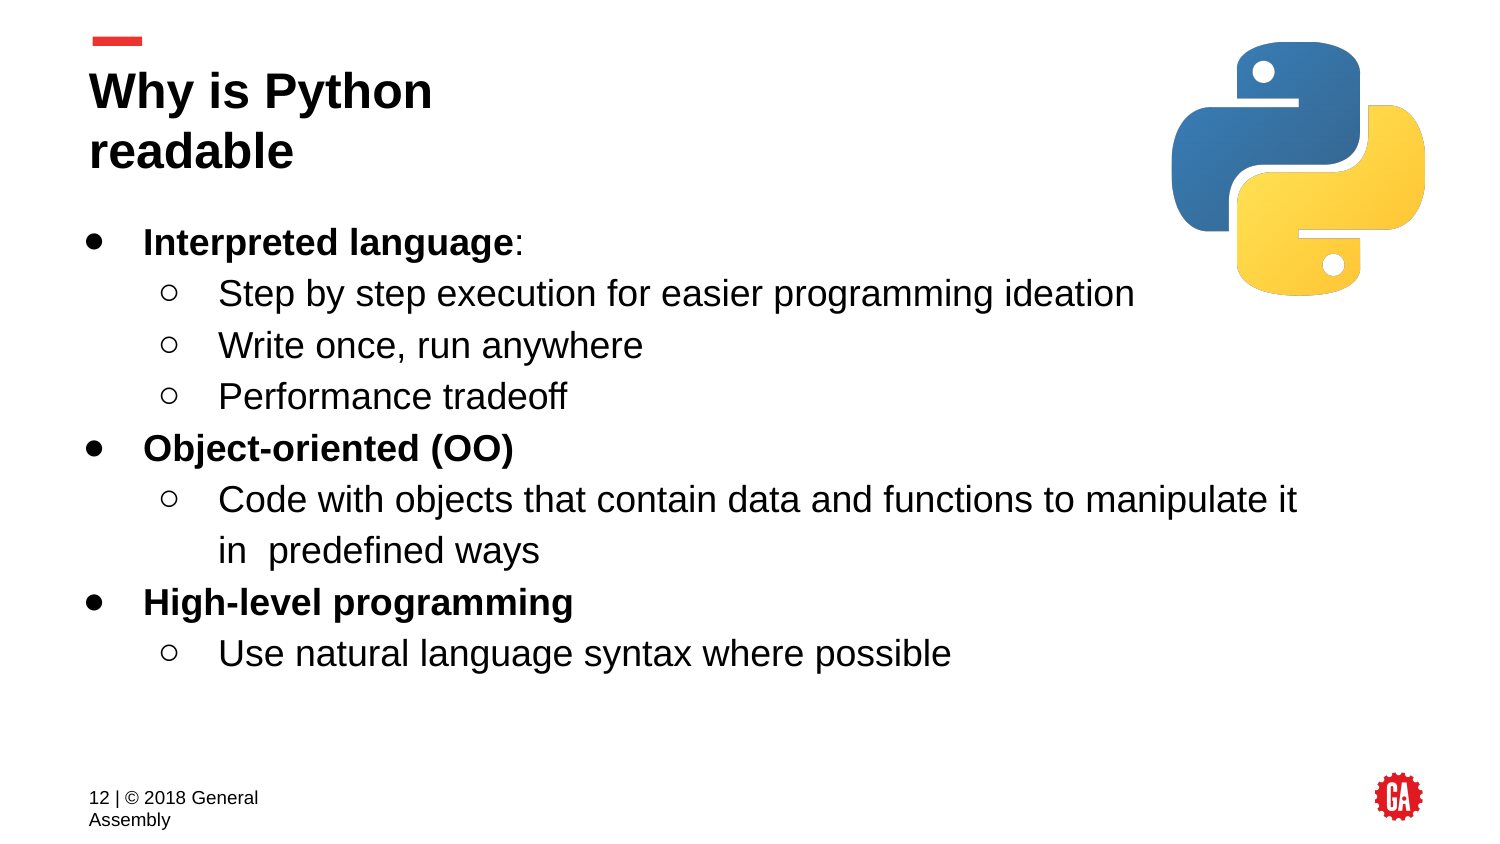

# Why is Python readable
Interpreted language:
Step by step execution for easier programming ideation
Write once, run anywhere
Performance tradeoﬀ
Object-oriented (OO)
Code with objects that contain data and functions to manipulate it in  predeﬁned ways
High-level programming
Use natural language syntax where possible
12 | © 2018 General Assembly